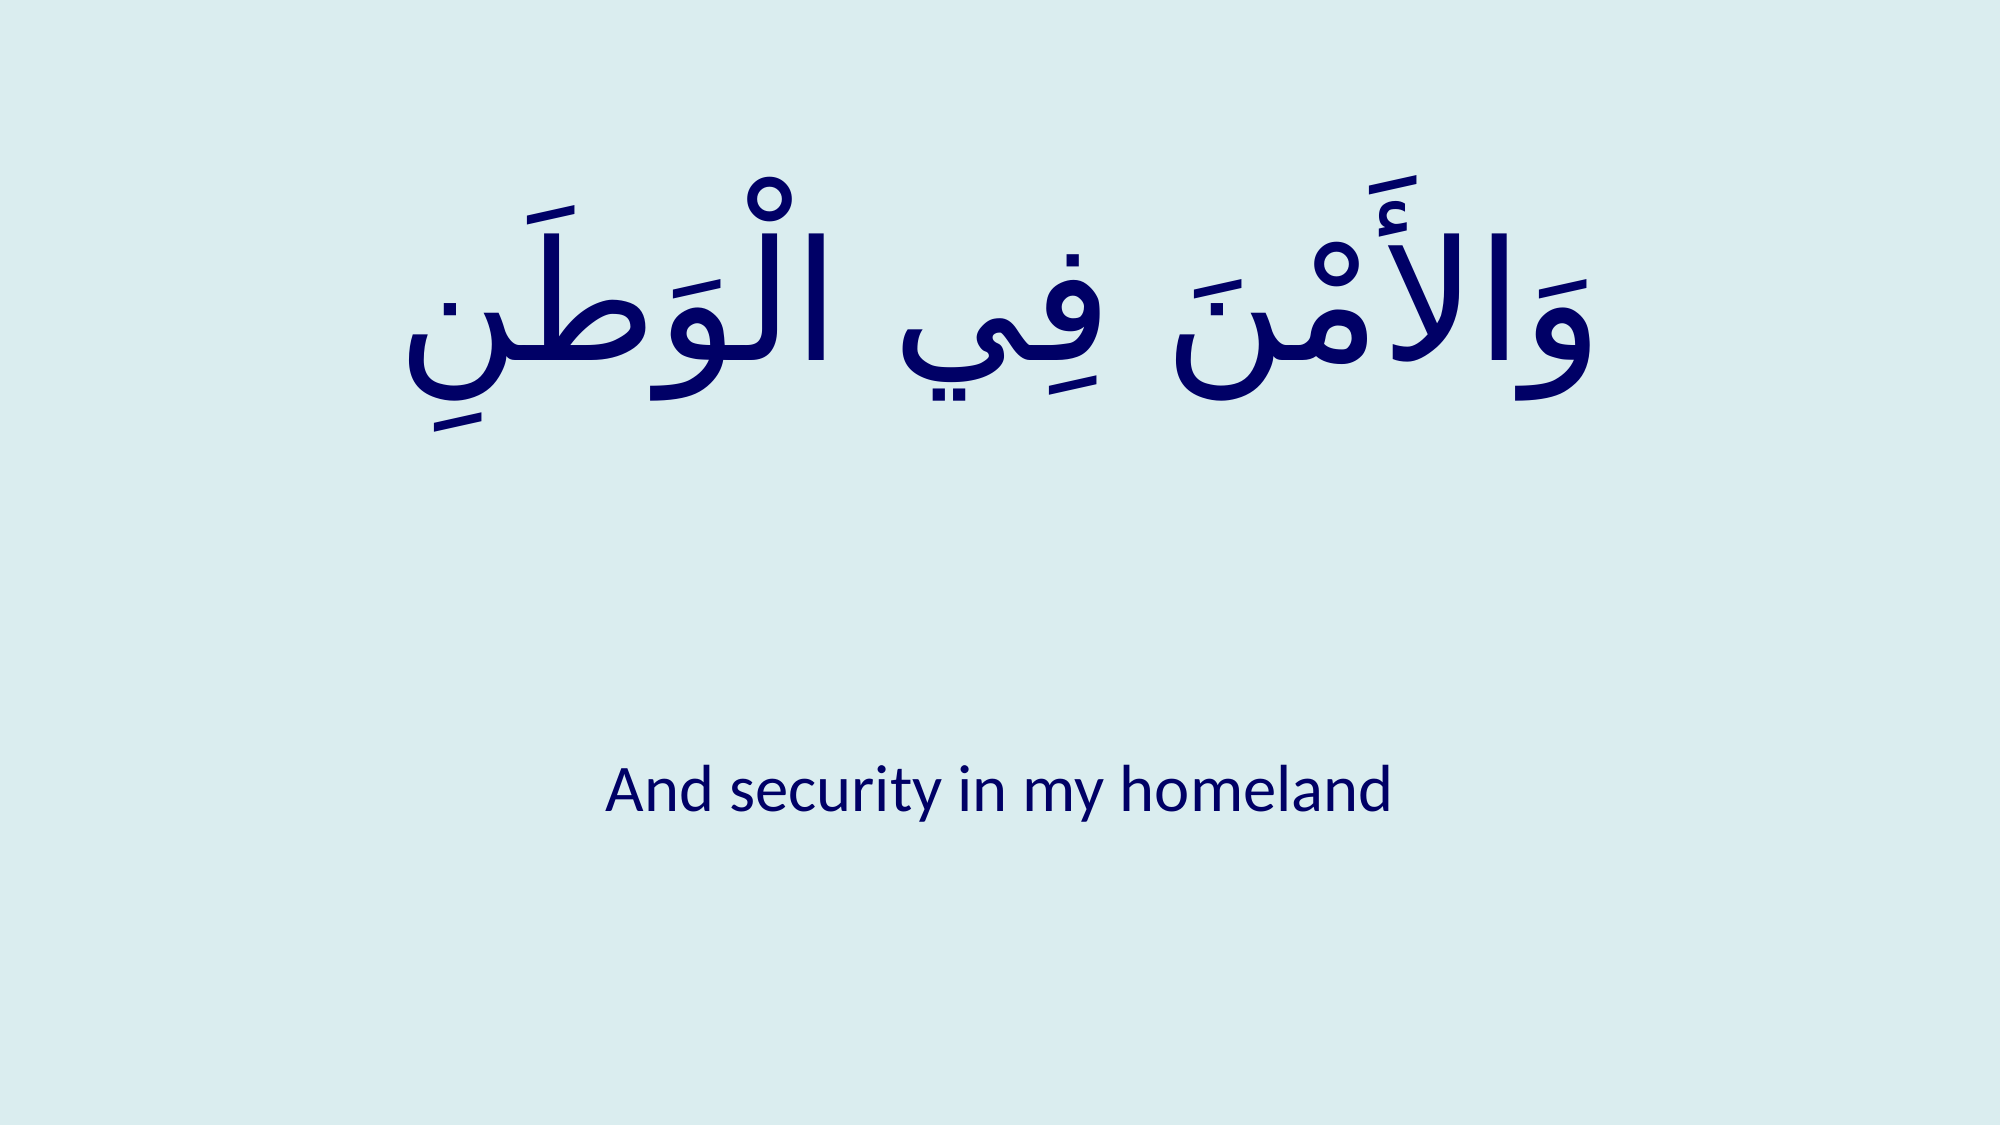

# وَالأَمْنَ فِي الْوَطَنِ
And security in my homeland